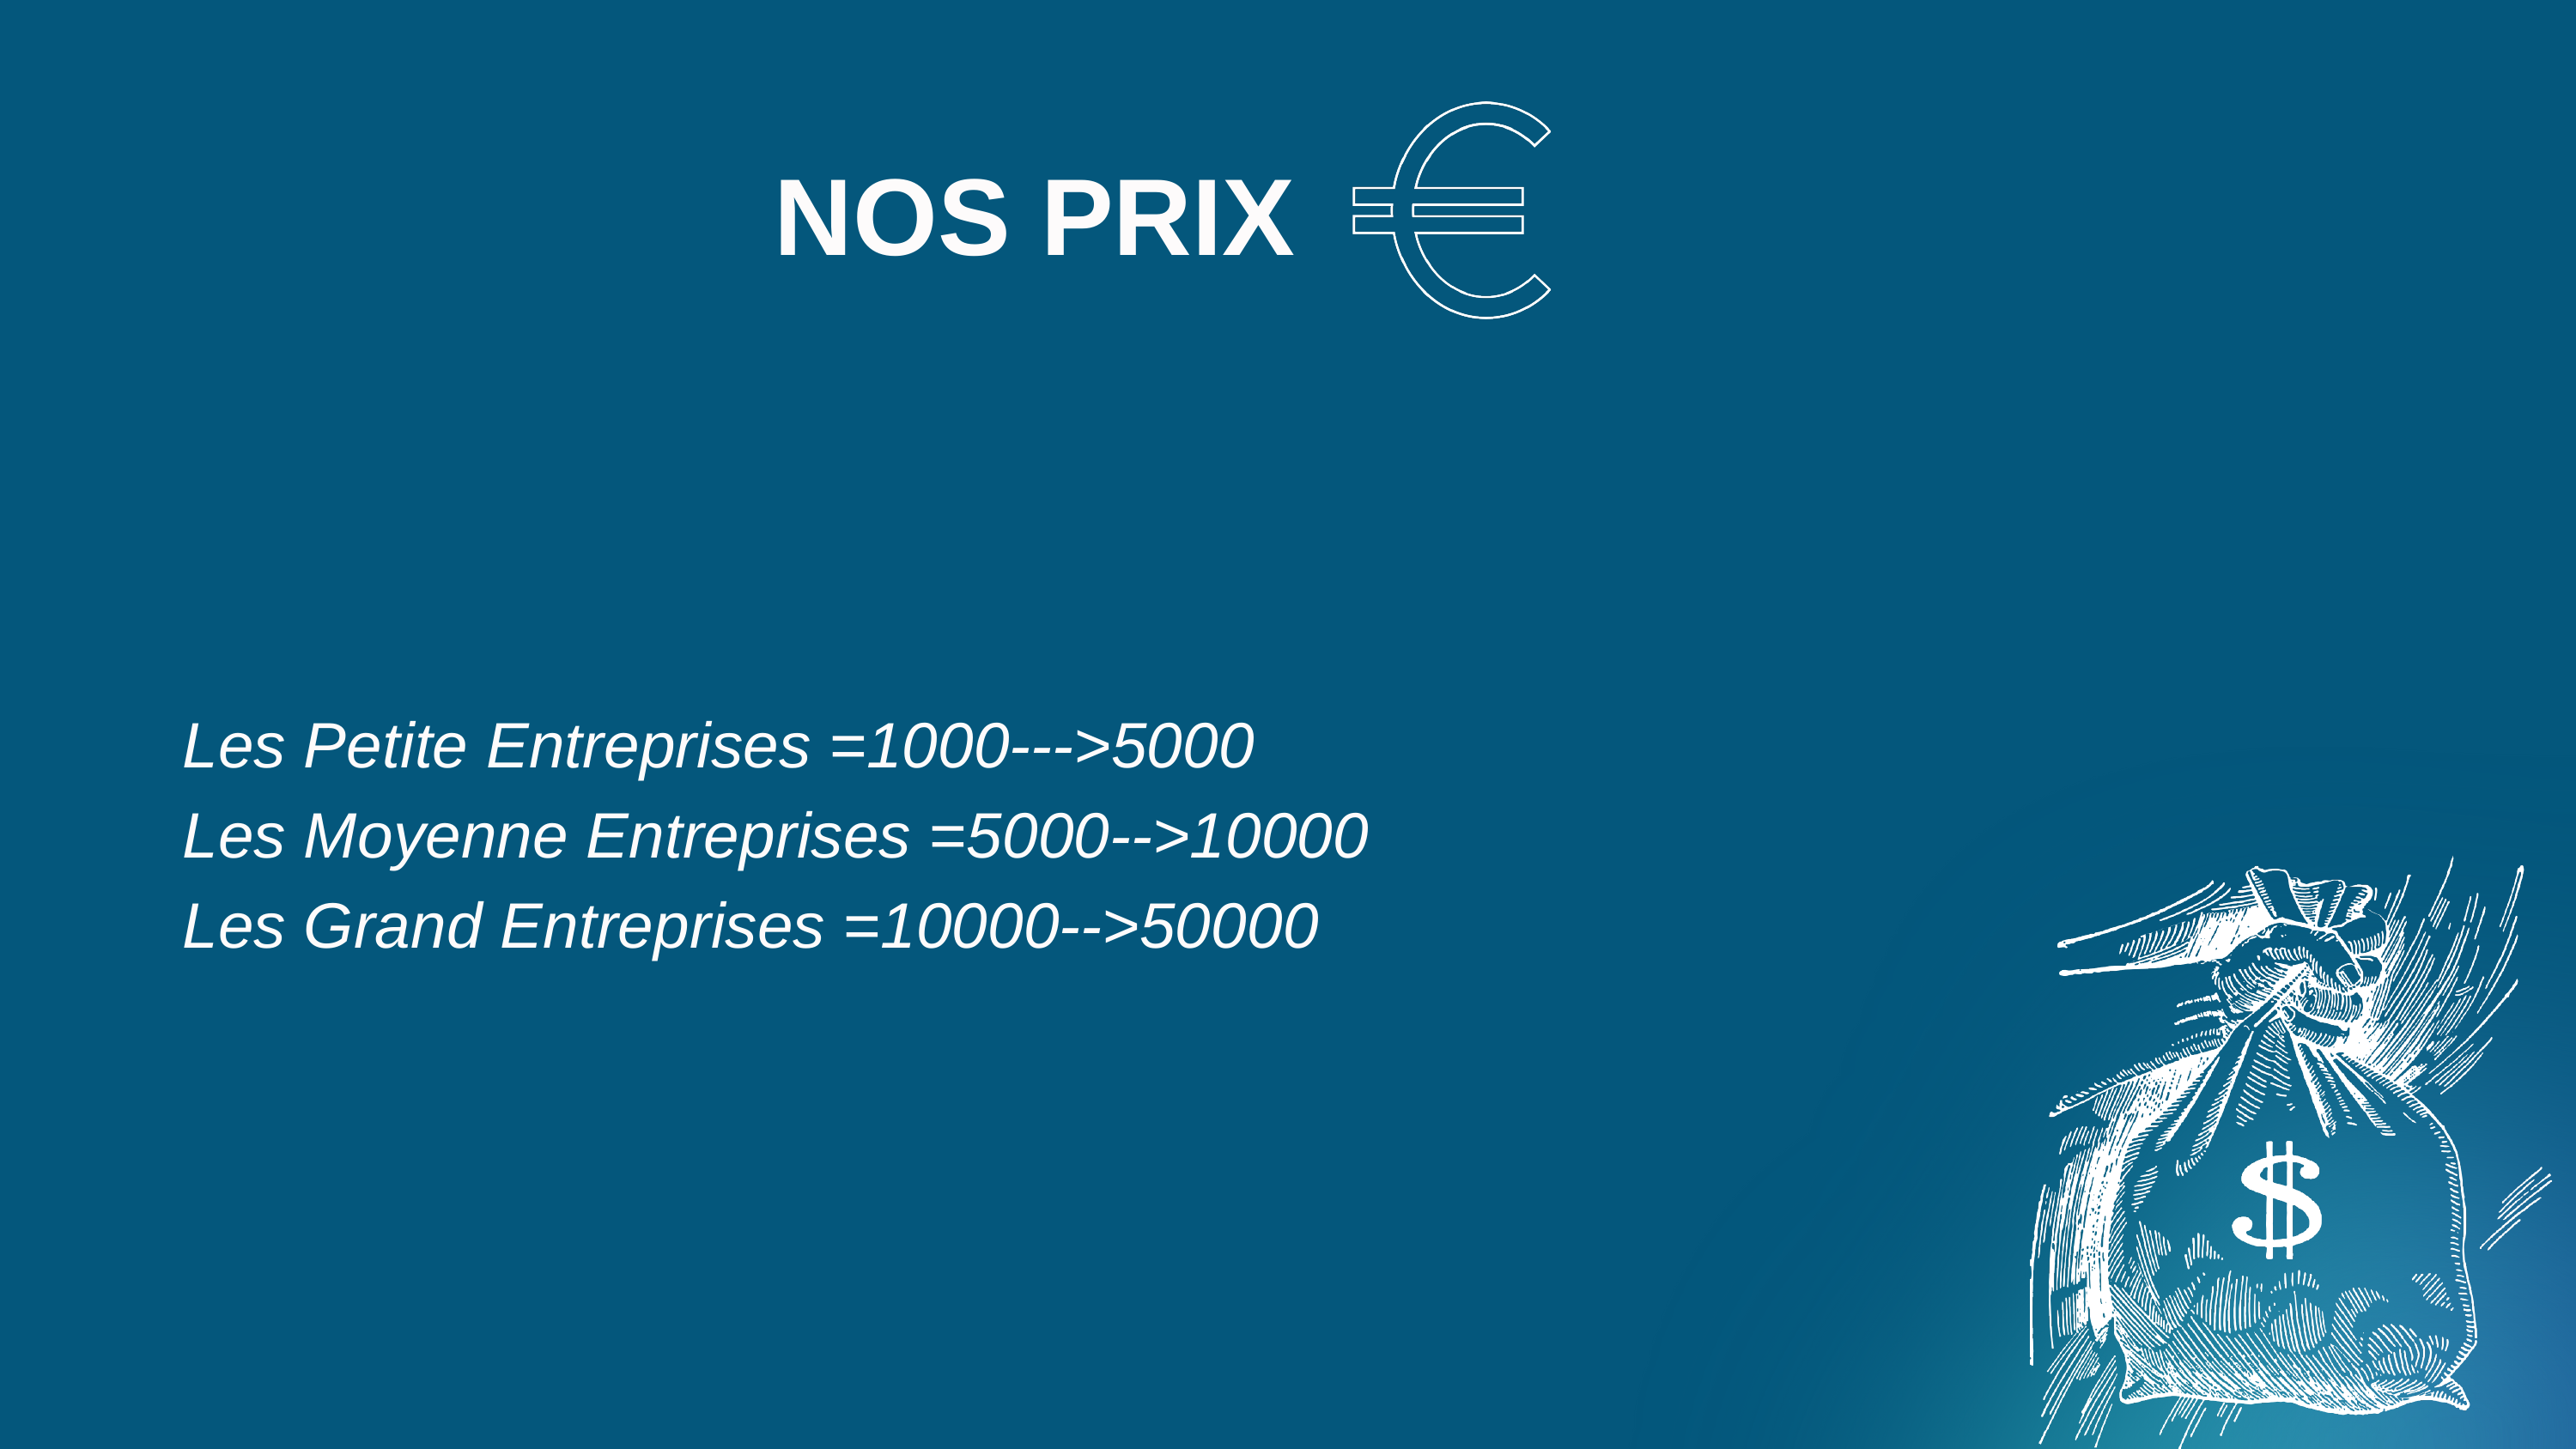

NOS PRIX
Les Petite Entreprises =1000--->5000
Les Moyenne Entreprises =5000-->10000
Les Grand Entreprises =10000-->50000